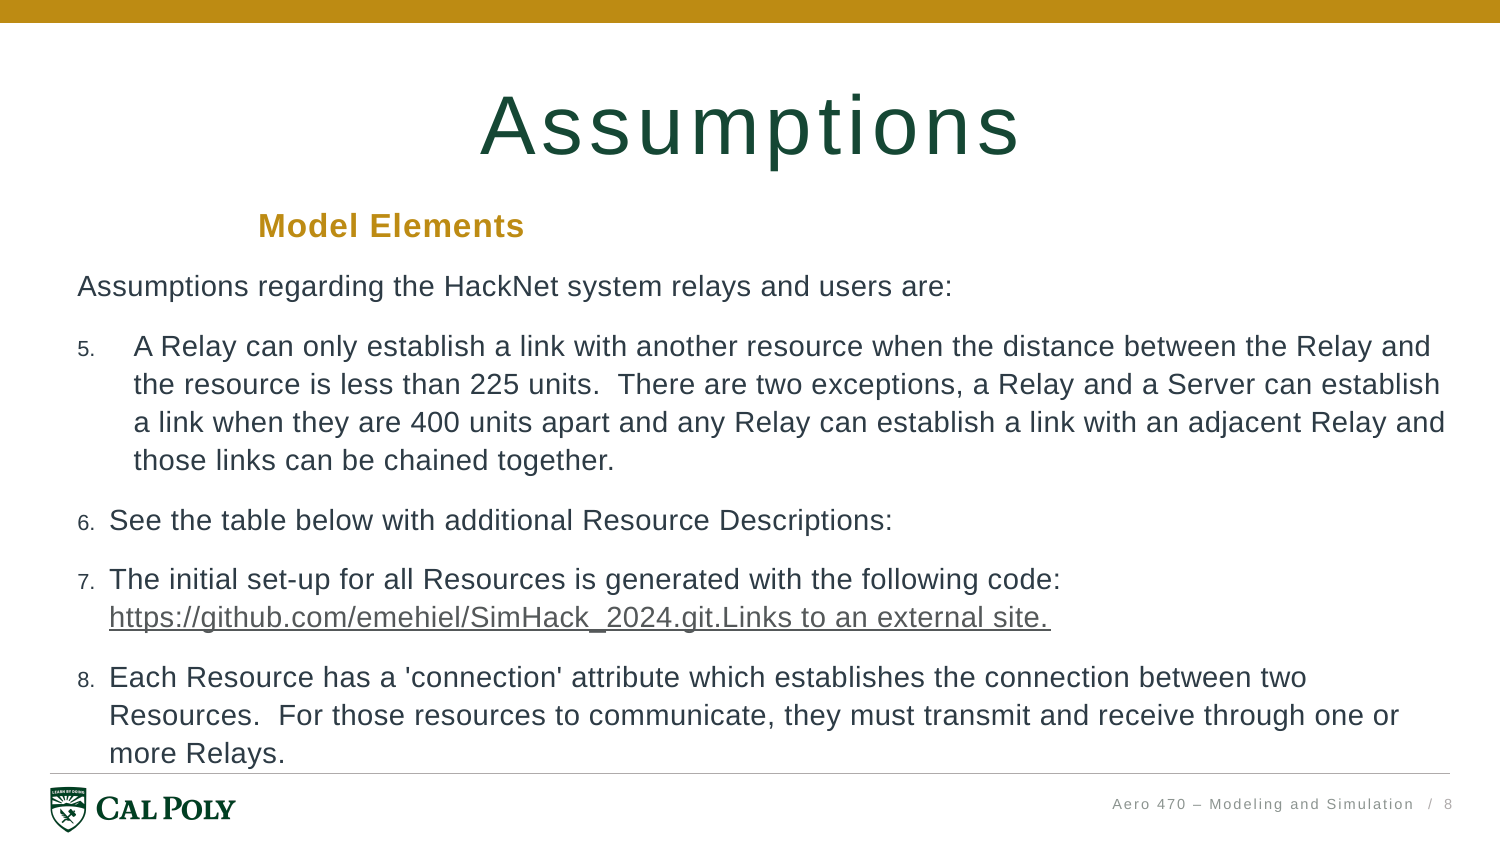

# Assumptions
Model Elements
Assumptions regarding the HackNet system relays and users are:
A Relay can only establish a link with another resource when the distance between the Relay and the resource is less than 225 units.  There are two exceptions, a Relay and a Server can establish a link when they are 400 units apart and any Relay can establish a link with an adjacent Relay and those links can be chained together.
See the table below with additional Resource Descriptions:
The initial set-up for all Resources is generated with the following code:  https://github.com/emehiel/SimHack_2024.git.Links to an external site.
Each Resource has a 'connection' attribute which establishes the connection between two Resources.  For those resources to communicate, they must transmit and receive through one or more Relays.

Aero 470 – Modeling and Simulation
/   8